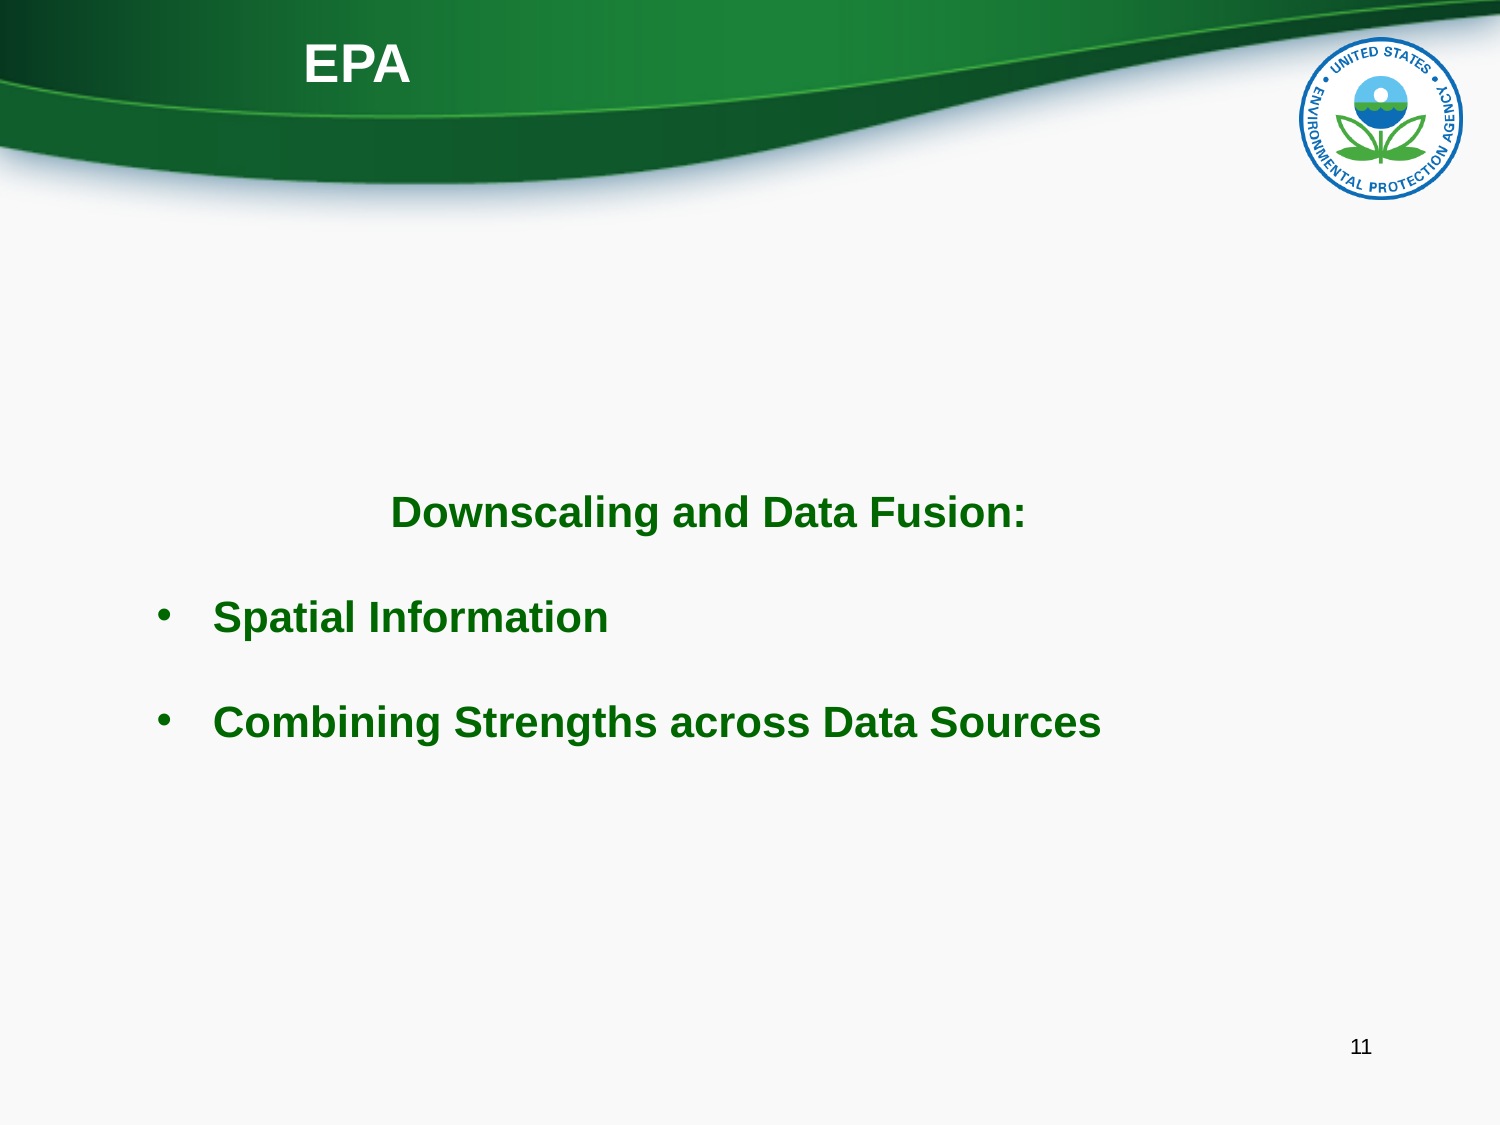

EPA
Downscaling and Data Fusion:

Spatial Information

Combining Strengths across Data Sources
11